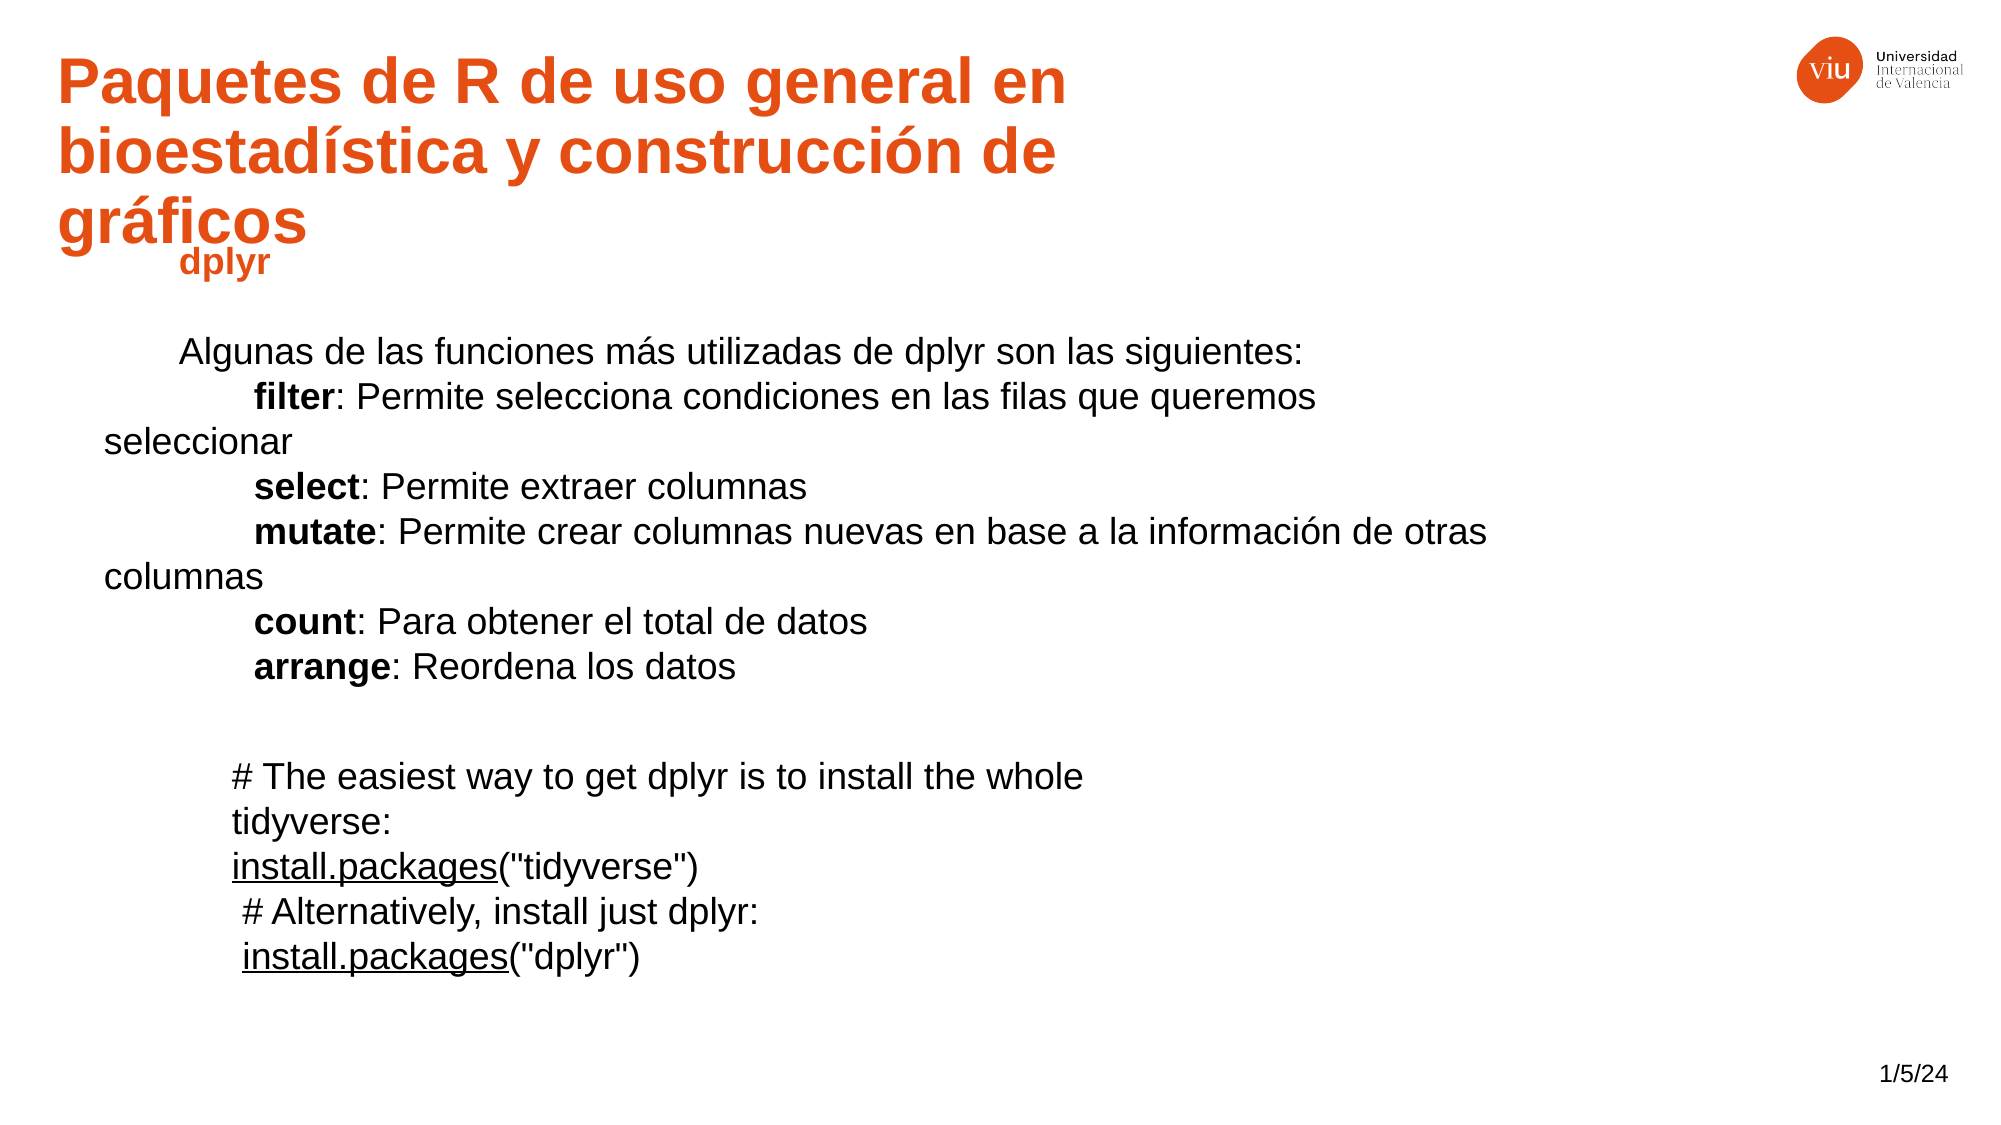

Paquetes de R de uso general en bioestadística y construcción de gráficos

dplyr

Algunas de las funciones más utilizadas de dplyr son las siguientes:
	filter: Permite selecciona condiciones en las filas que queremos seleccionar
	select: Permite extraer columnas
	mutate: Permite crear columnas nuevas en base a la información de otras columnas
	count: Para obtener el total de datos
	arrange: Reordena los datos

# The easiest way to get dplyr is to install the whole tidyverse:
install.packages("tidyverse")
 # Alternatively, install just dplyr:
 install.packages("dplyr")